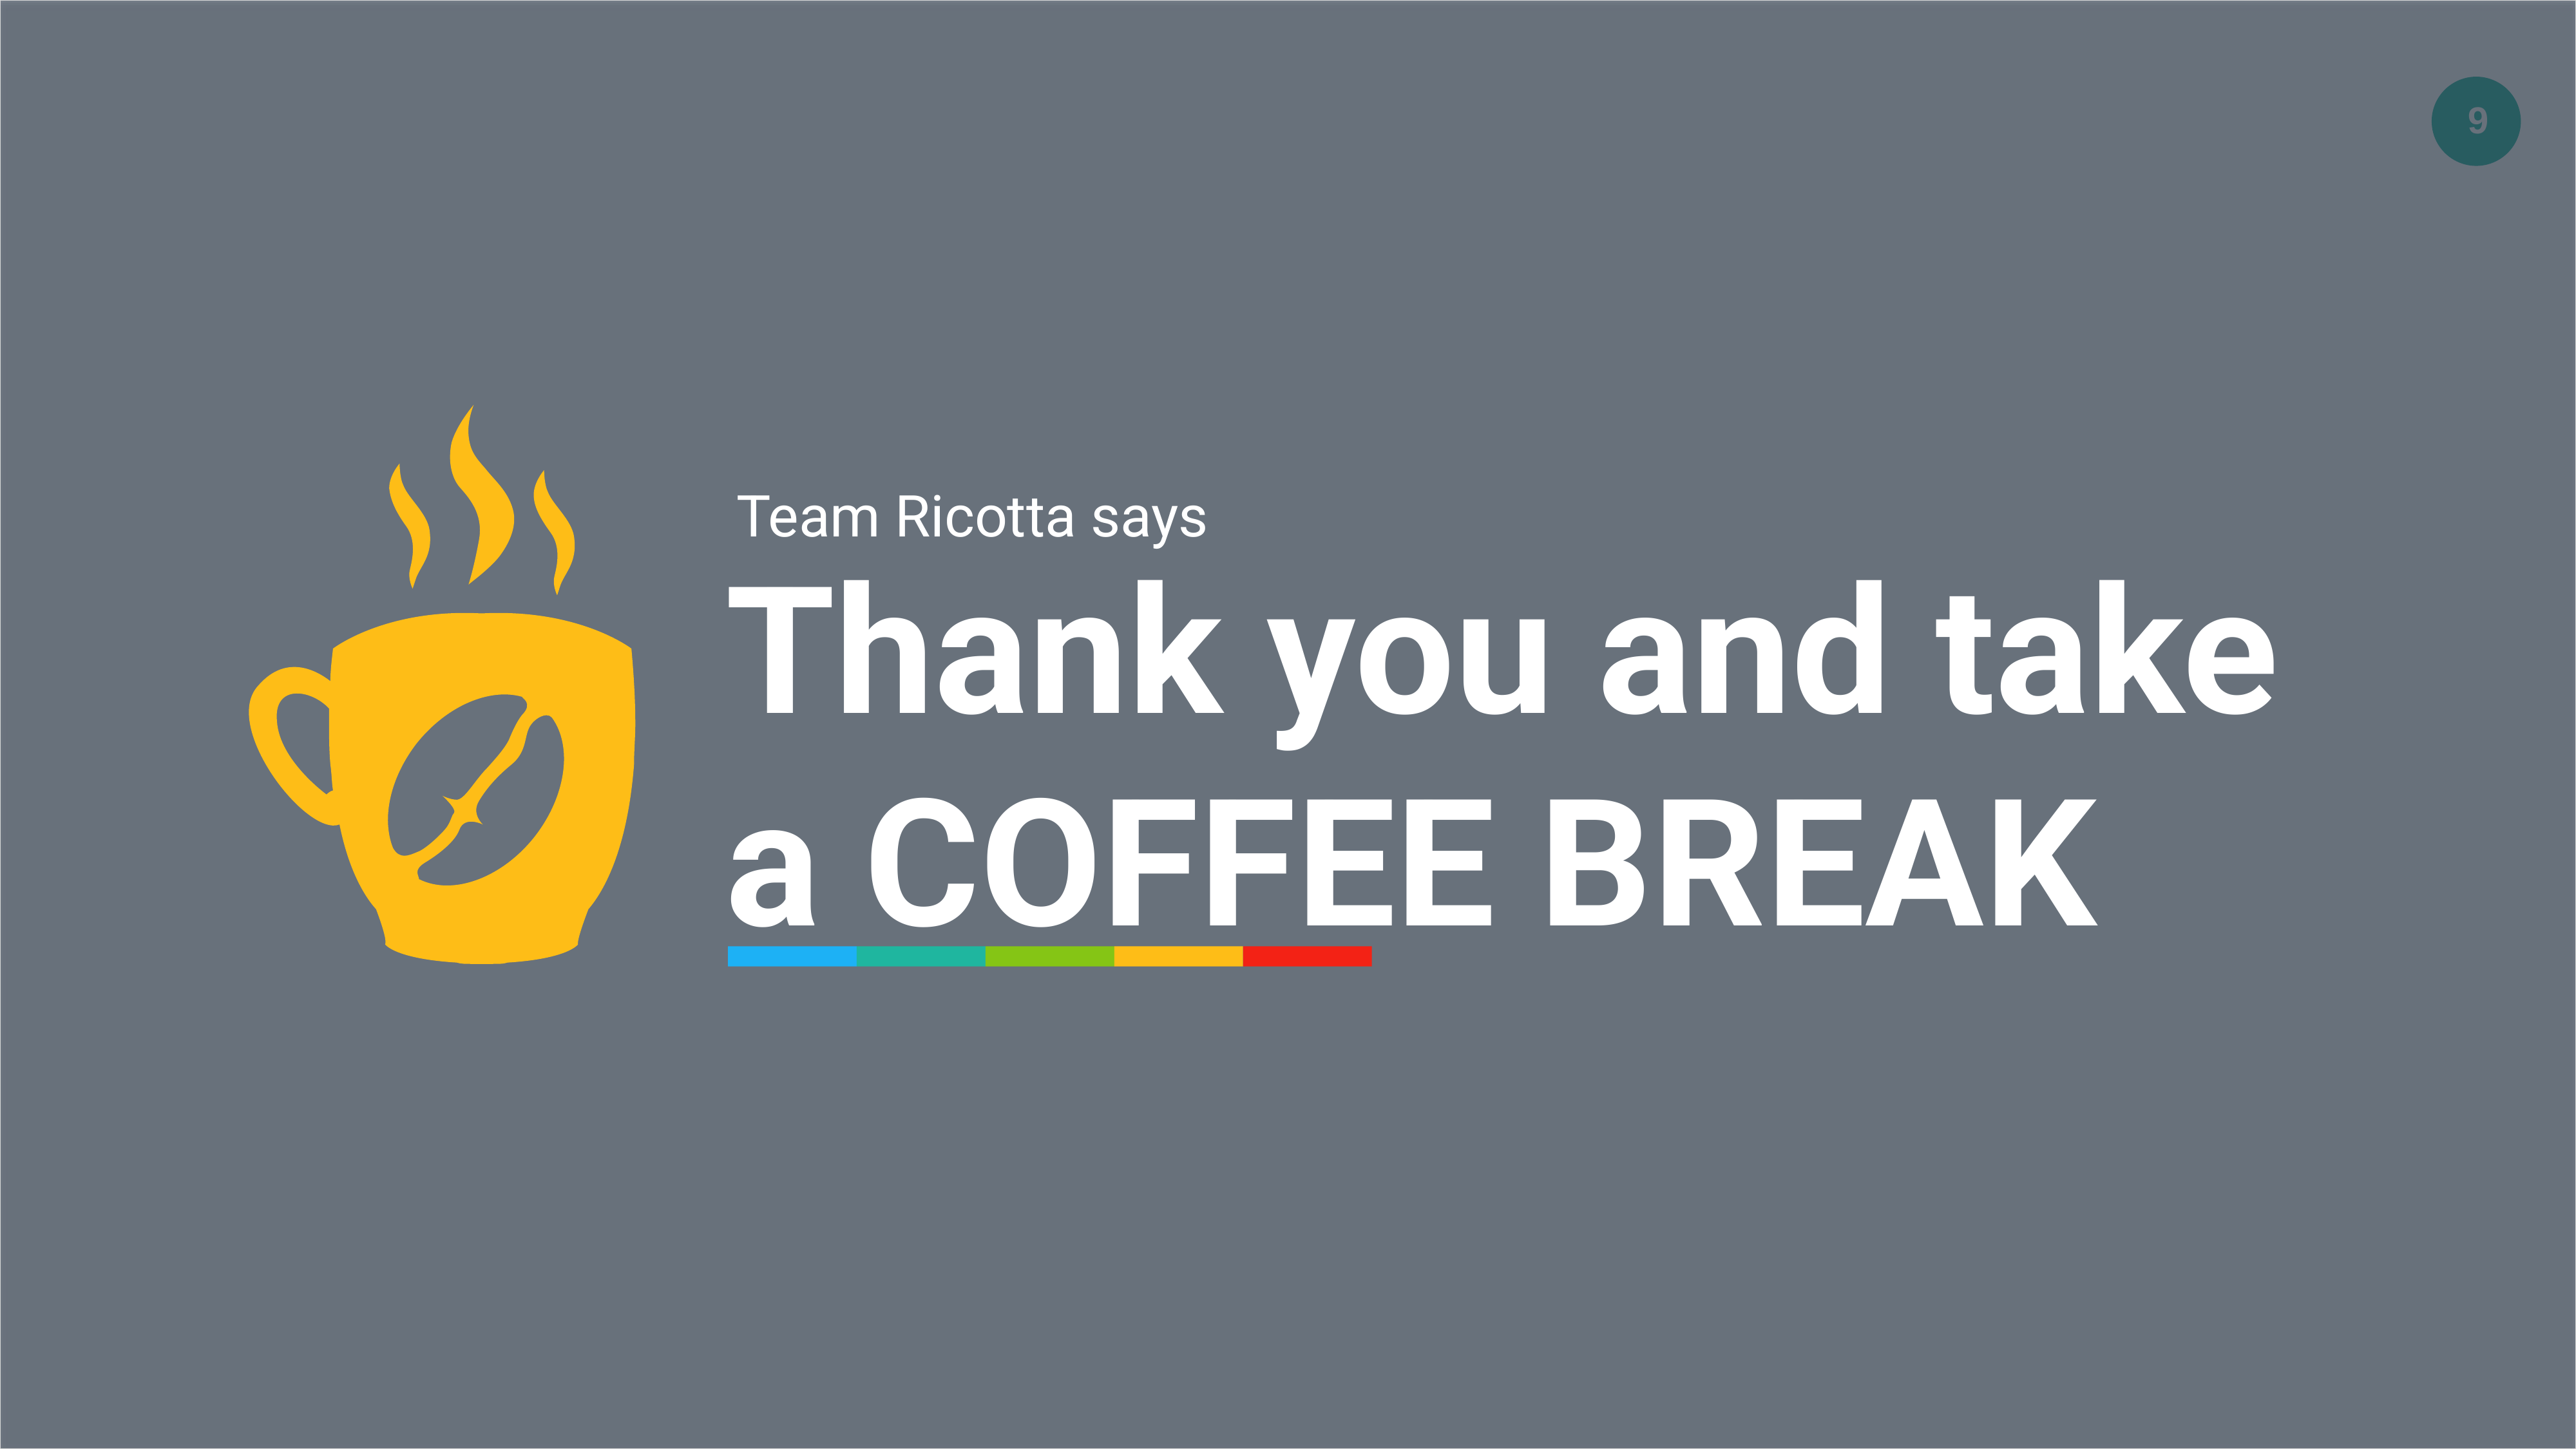

Team Ricotta says
Thank you and take a COFFEE BREAK